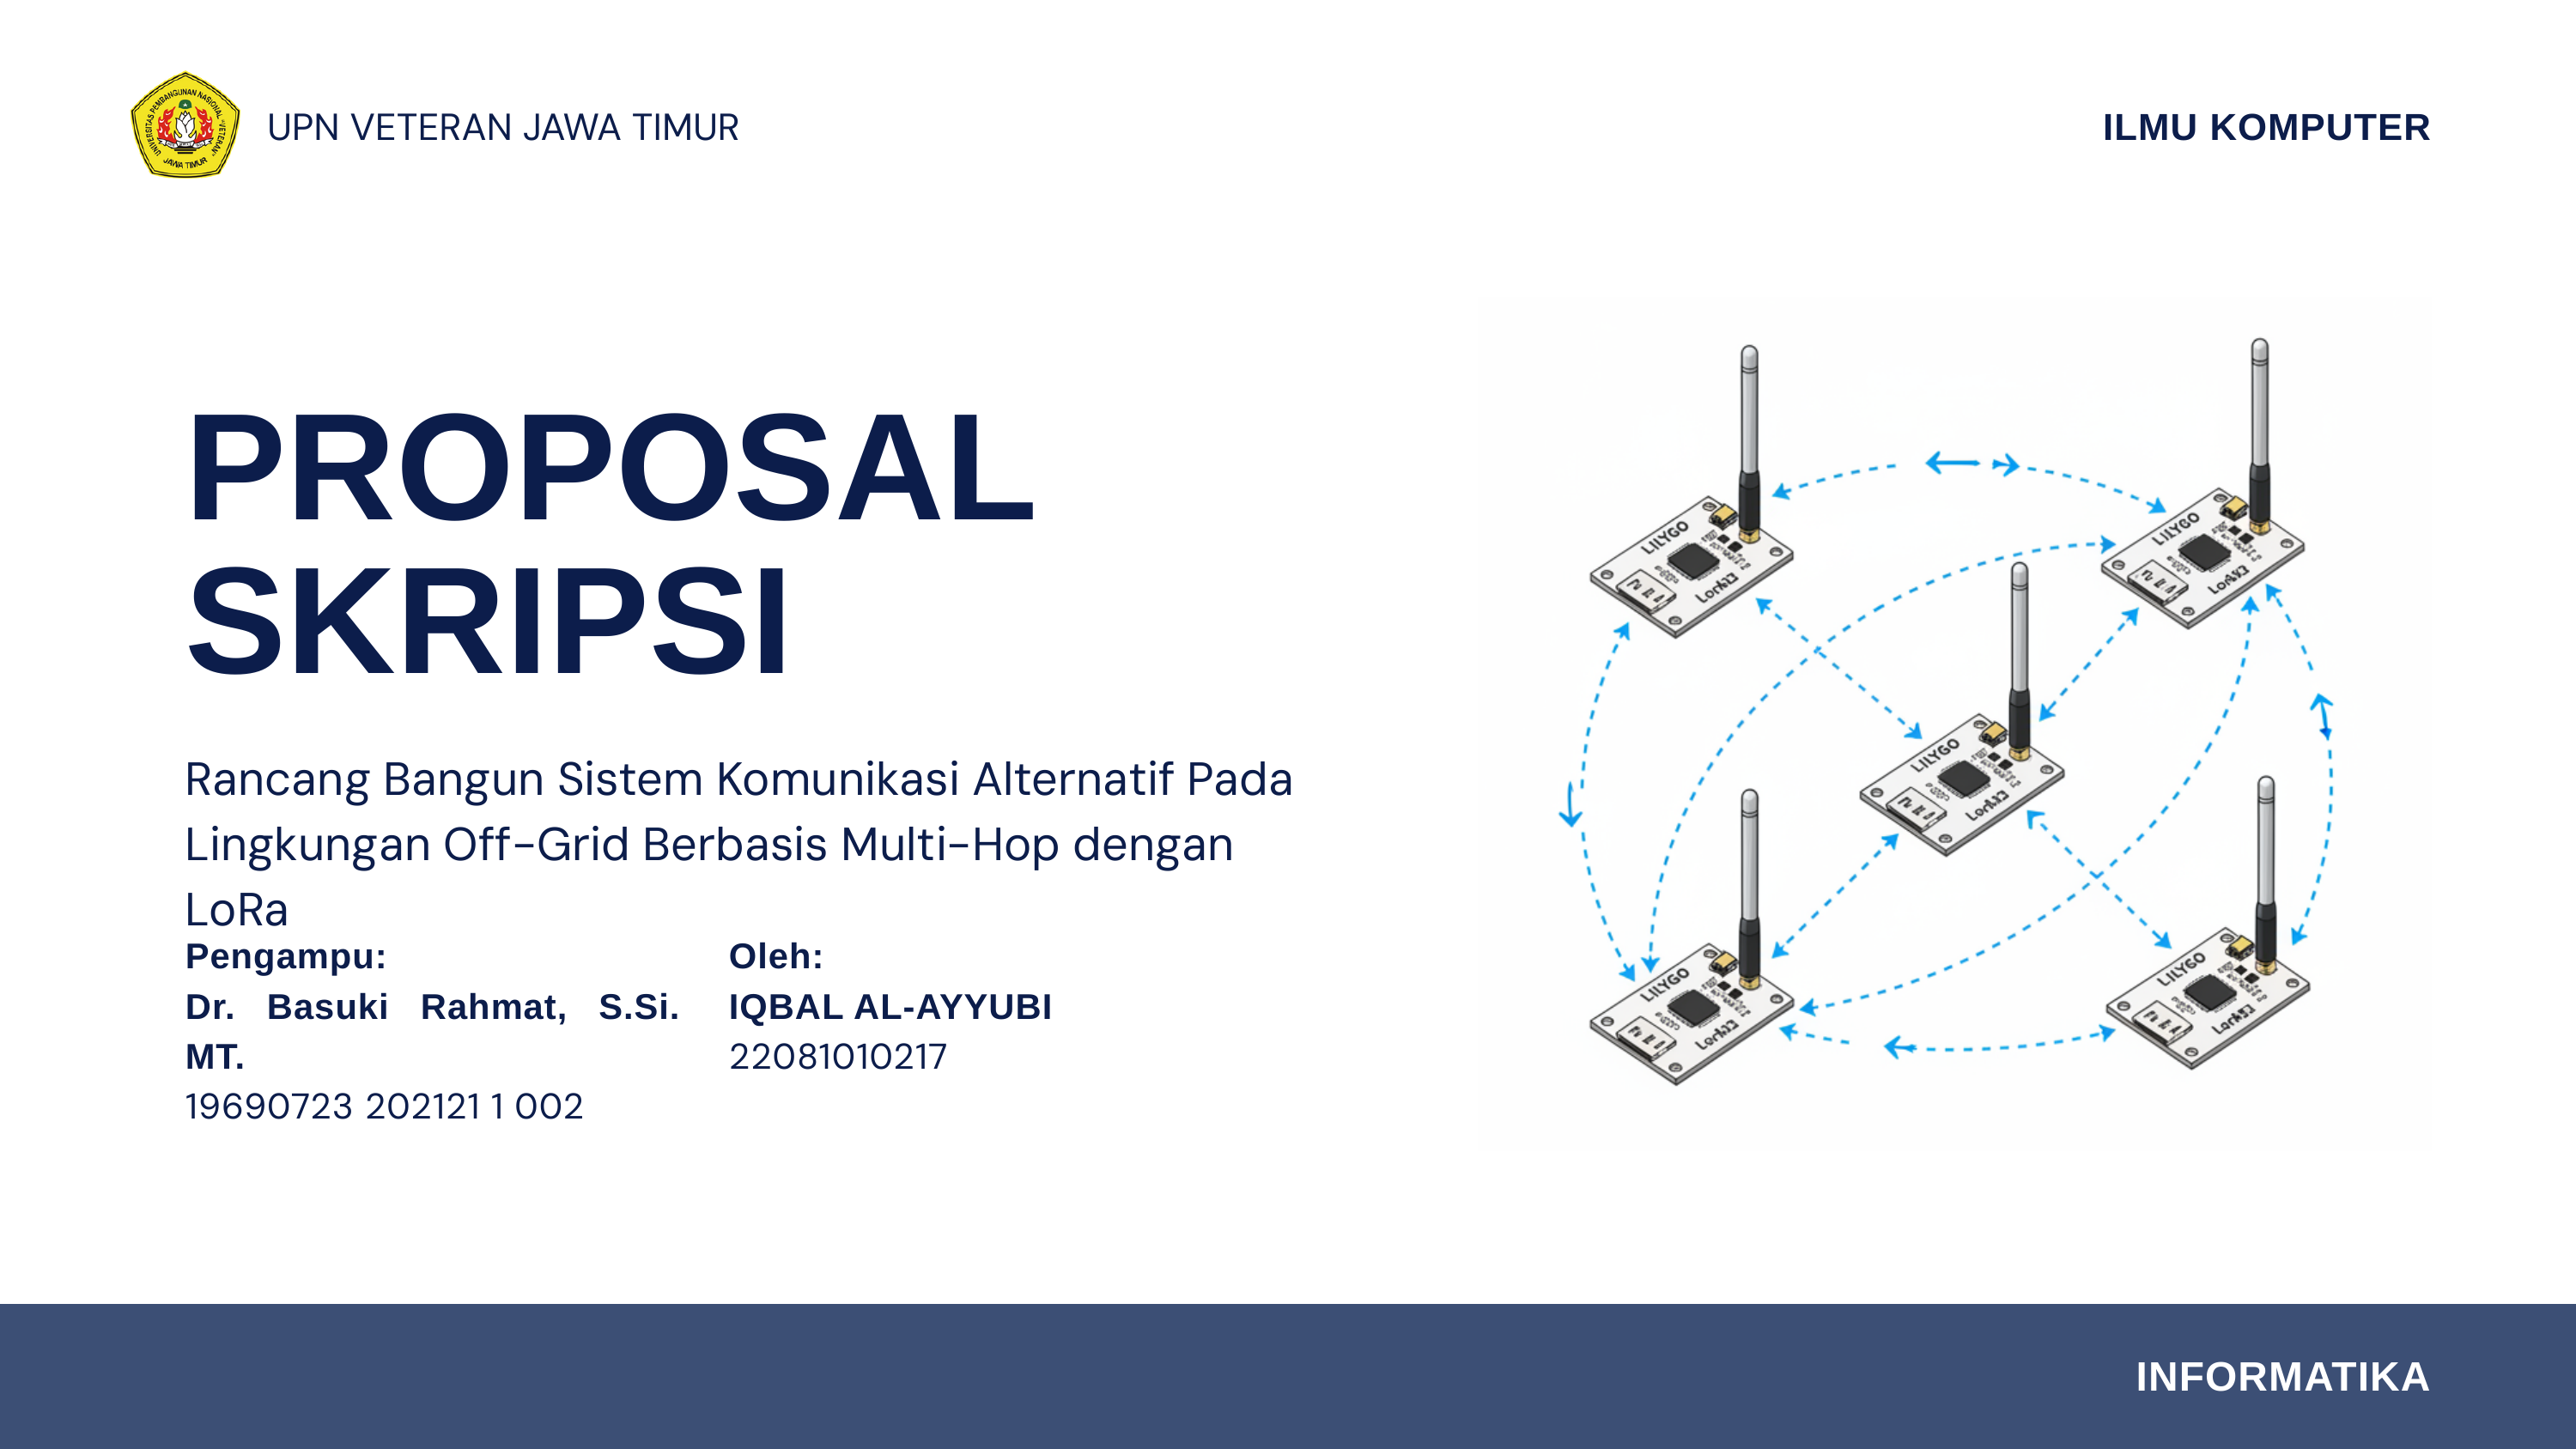

UPN VETERAN JAWA TIMUR
ILMU KOMPUTER

PROPOSAL SKRIPSI
Rancang Bangun Sistem Komunikasi Alternatif Pada Lingkungan Off-Grid Berbasis Multi-Hop dengan LoRa
Pengampu:
Dr. Basuki Rahmat, S.Si. MT.
19690723 202121 1 002
Oleh:
IQBAL AL-AYYUBI
22081010217

INFORMATIKA